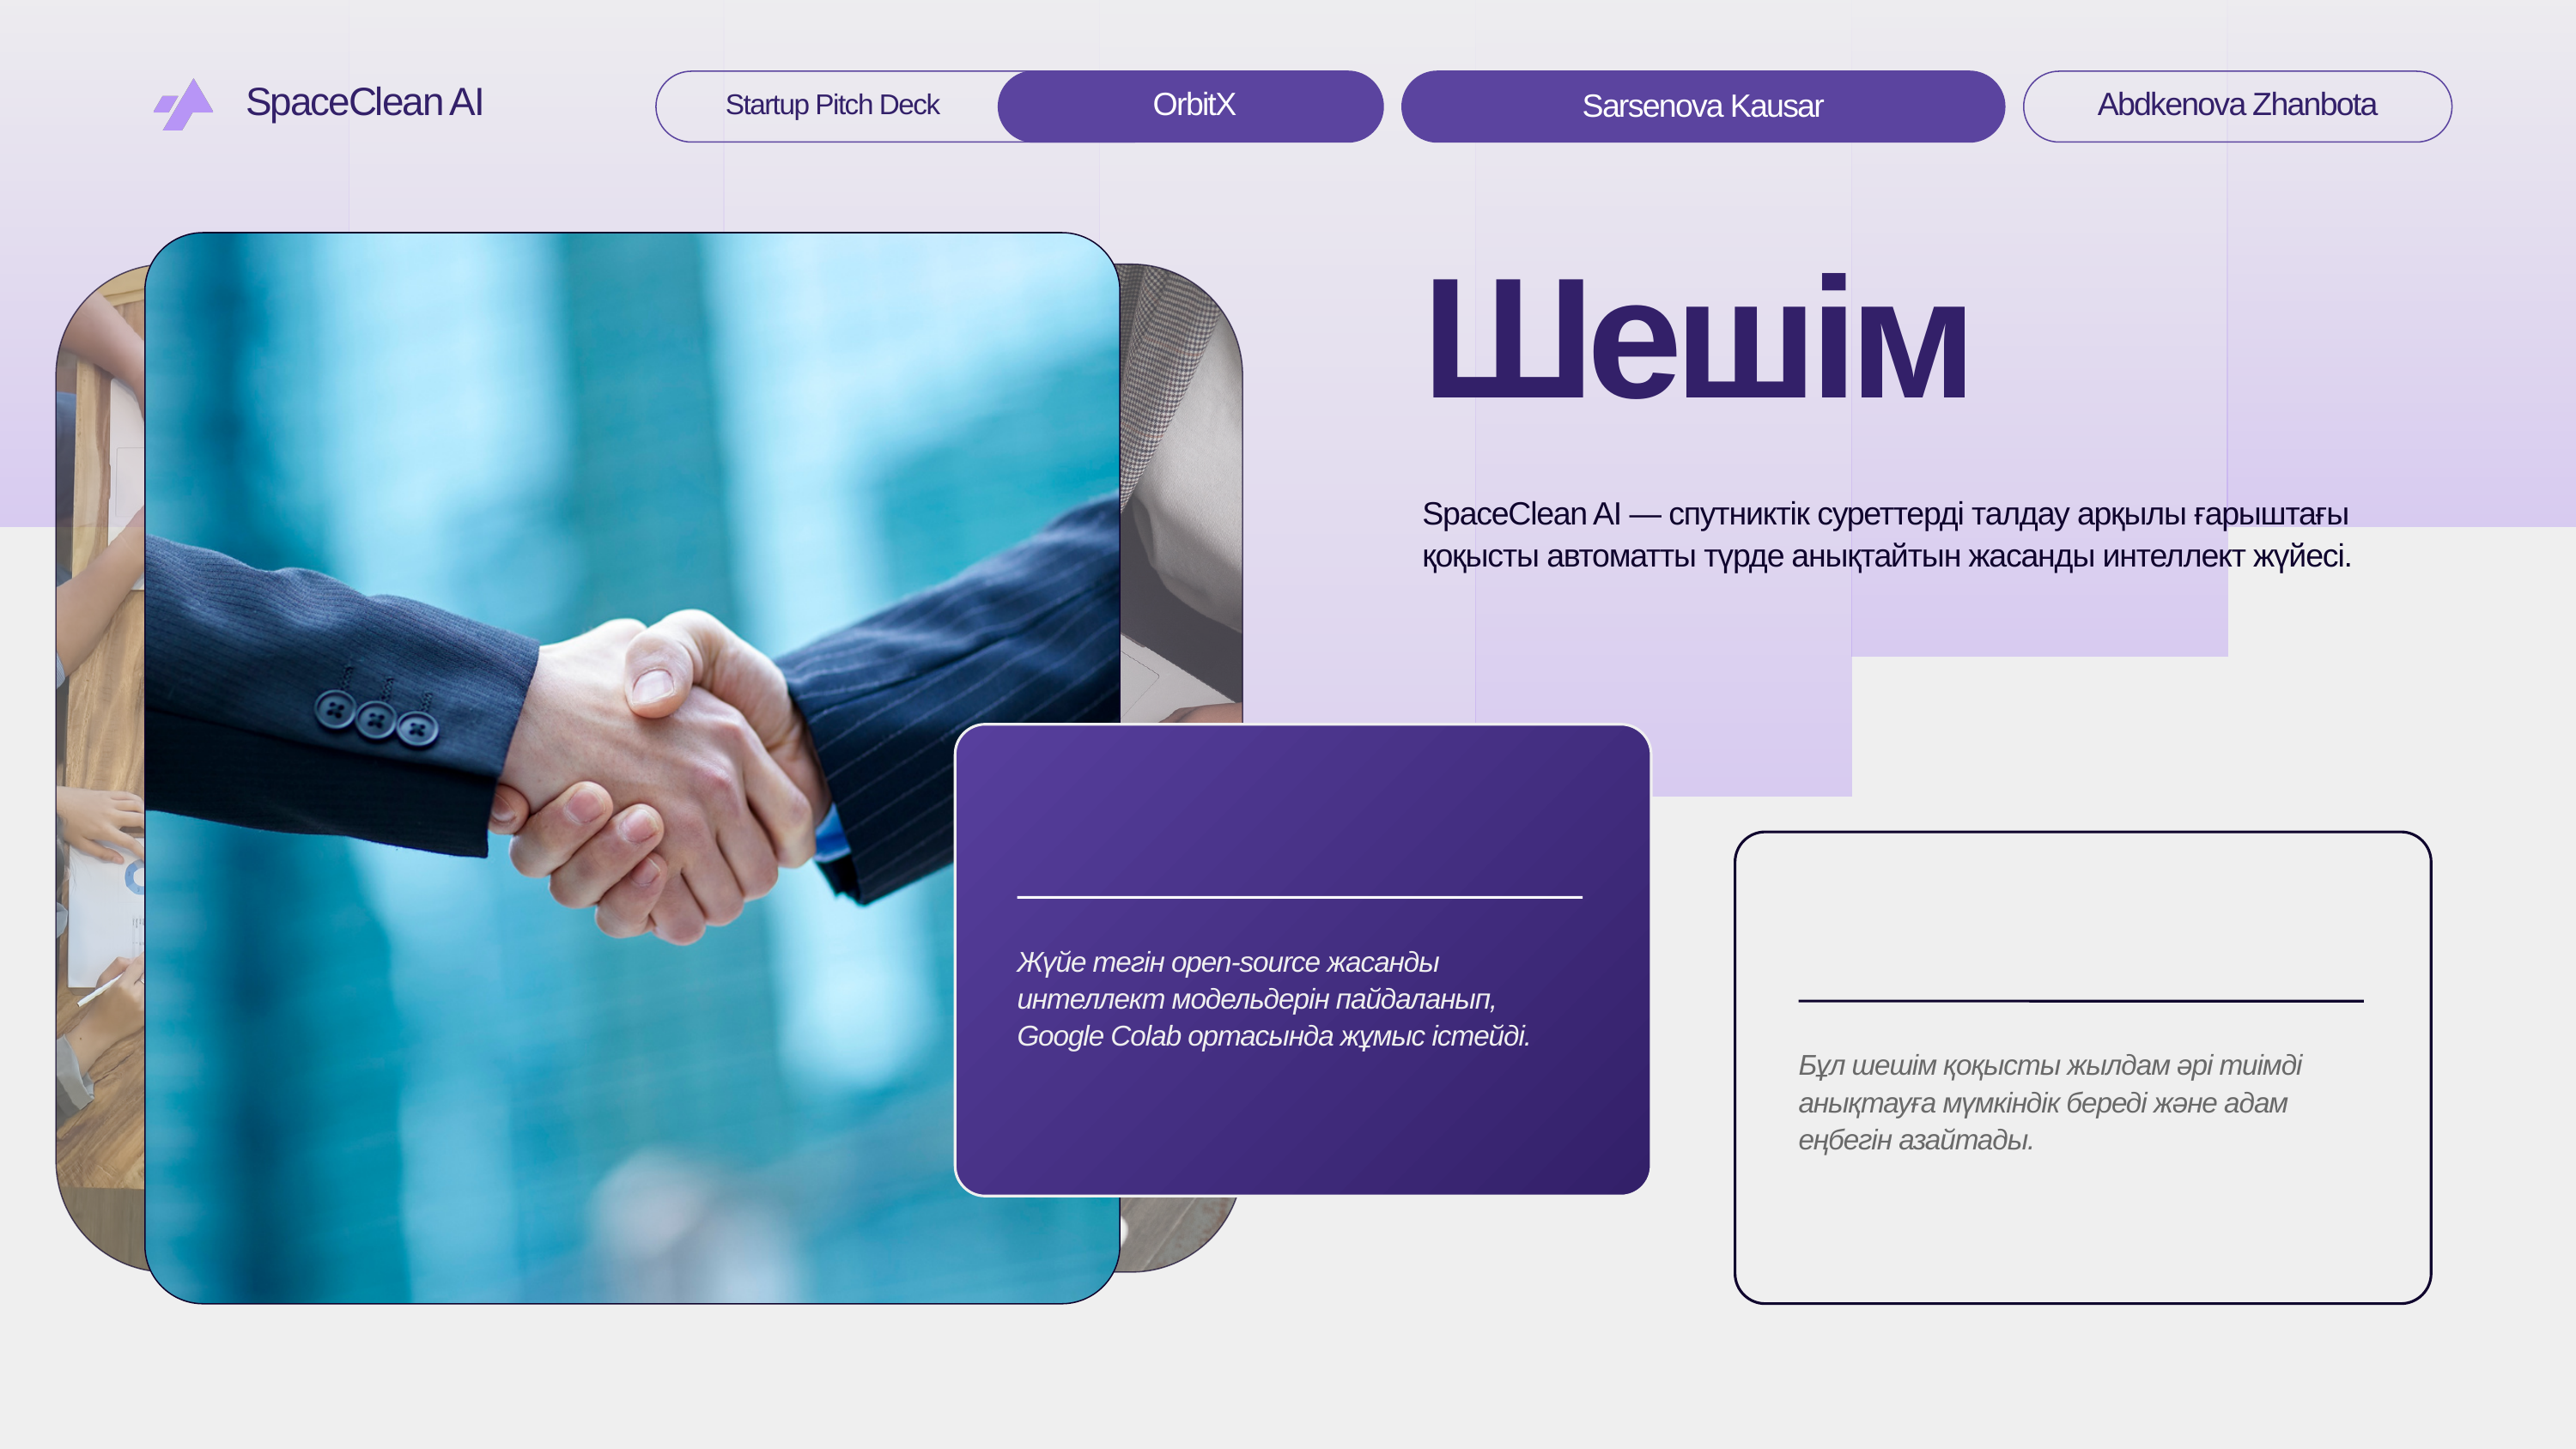

SpaceClean AI
OrbitX
Abdkenova Zhanbota
Startup Pitch Deck
Sarsenova Kausar

Шешім

SpaceClean AI — спутниктік суреттерді талдау арқылы ғарыштағы қоқысты автоматты түрде анықтайтын жасанды интеллект жүйесі.

Жүйе тегін open-source жасанды интеллект модельдерін пайдаланып, Google Colab ортасында жұмыс істейді.

Бұл шешім қоқысты жылдам әрі тиімді анықтауға мүмкіндік береді және адам еңбегін азайтады.